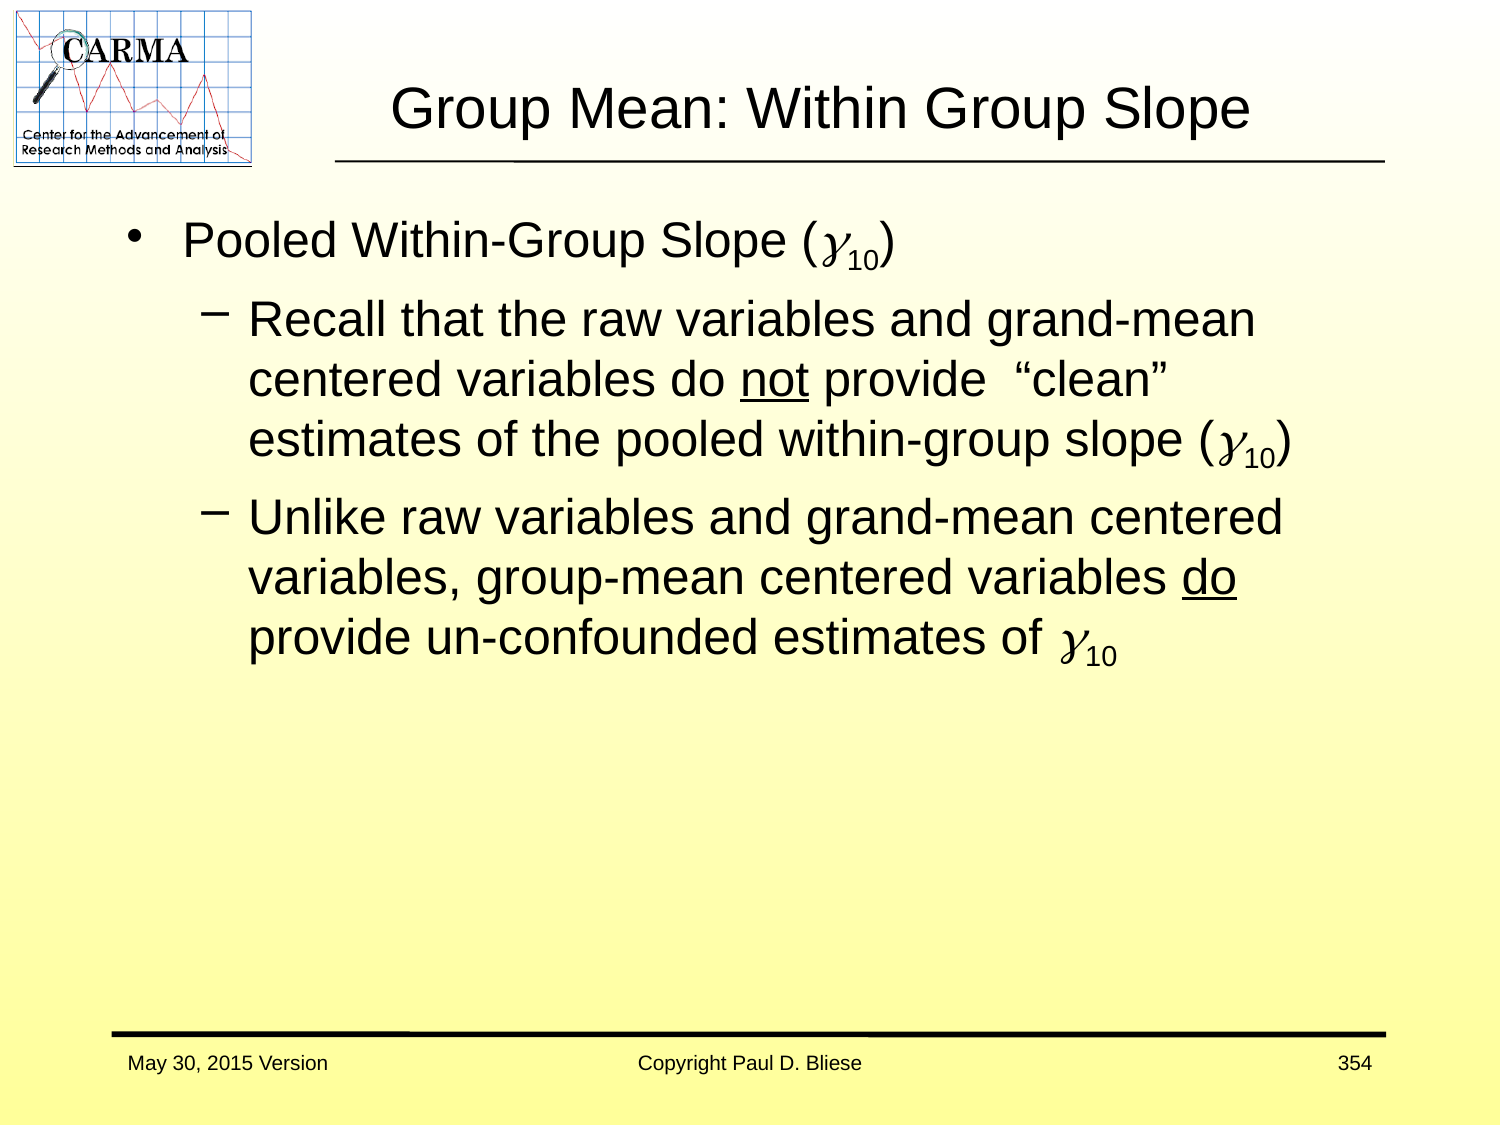

# Group Mean: Within Group Slope
Pooled Within-Group Slope (γ10)
Recall that the raw variables and grand-mean centered variables do not provide  “clean” estimates of the pooled within-group slope (γ10)
Unlike raw variables and grand-mean centered variables, group-mean centered variables do provide un-confounded estimates of γ10
May 30, 2015 Version
Copyright Paul D. Bliese
354